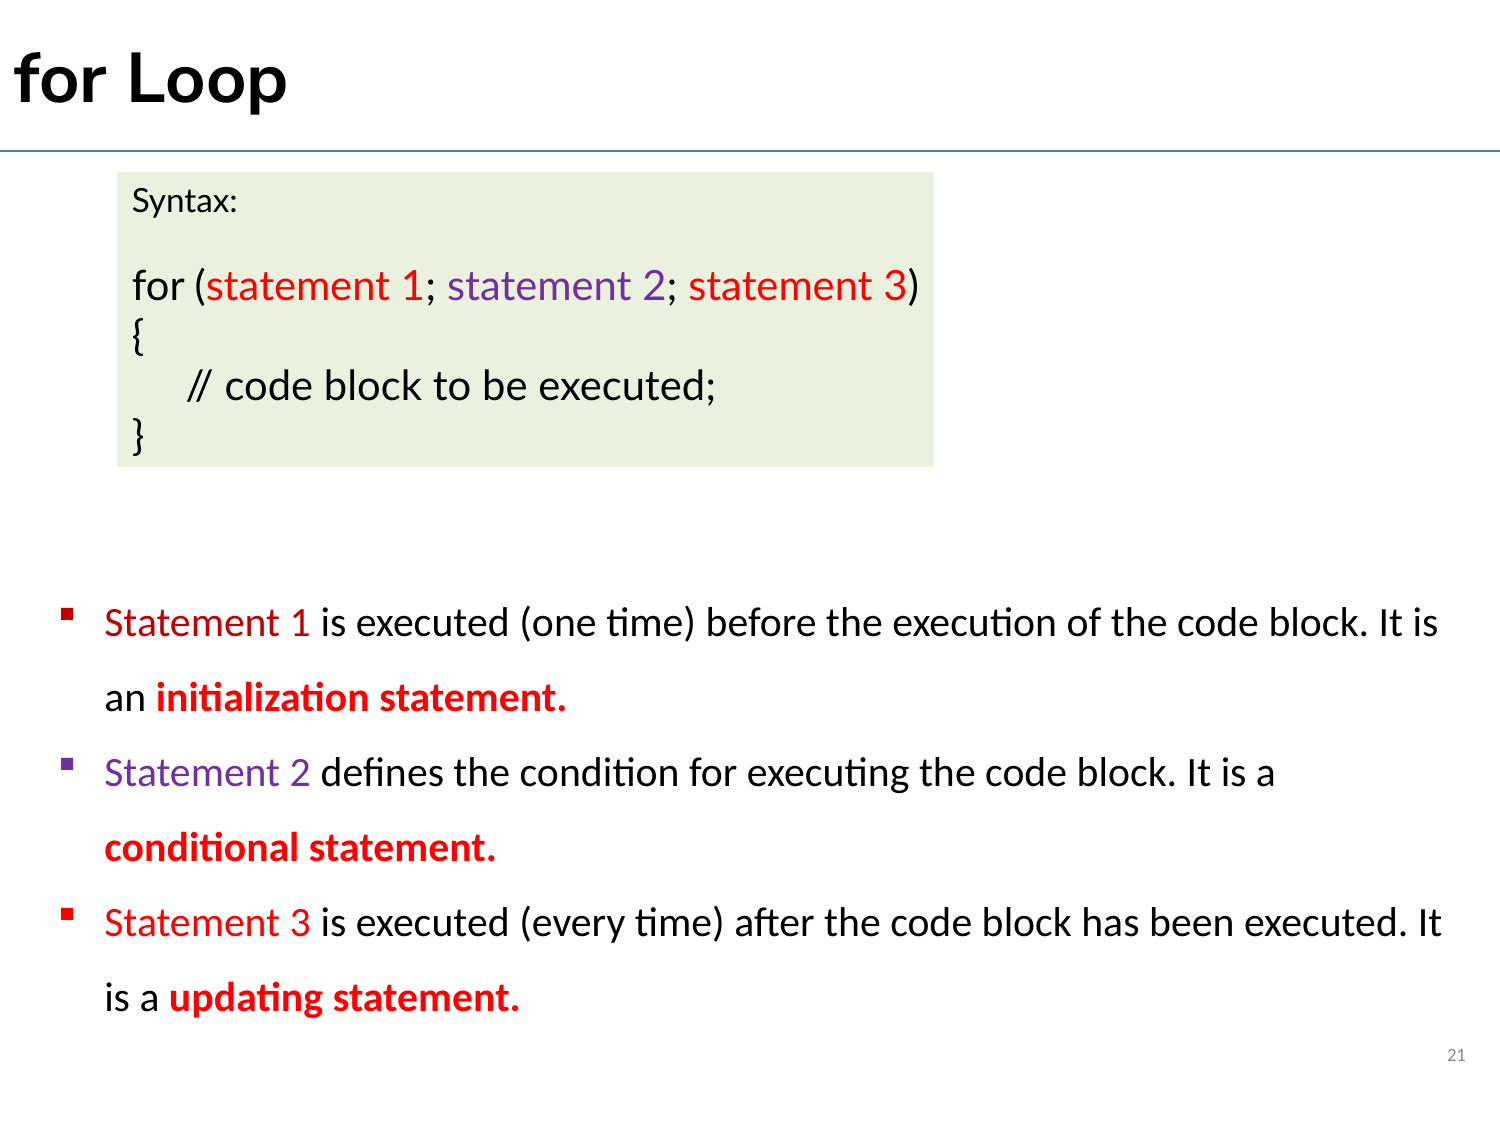

for Loop
Syntax:

for (statement 1; statement 2; statement 3)
{
     // code block to be executed;
}
Statement 1 is executed (one time) before the execution of the code block. It is an initialization statement.
Statement 2 defines the condition for executing the code block. It is a conditional statement.
Statement 3 is executed (every time) after the code block has been executed. It is a updating statement.
21